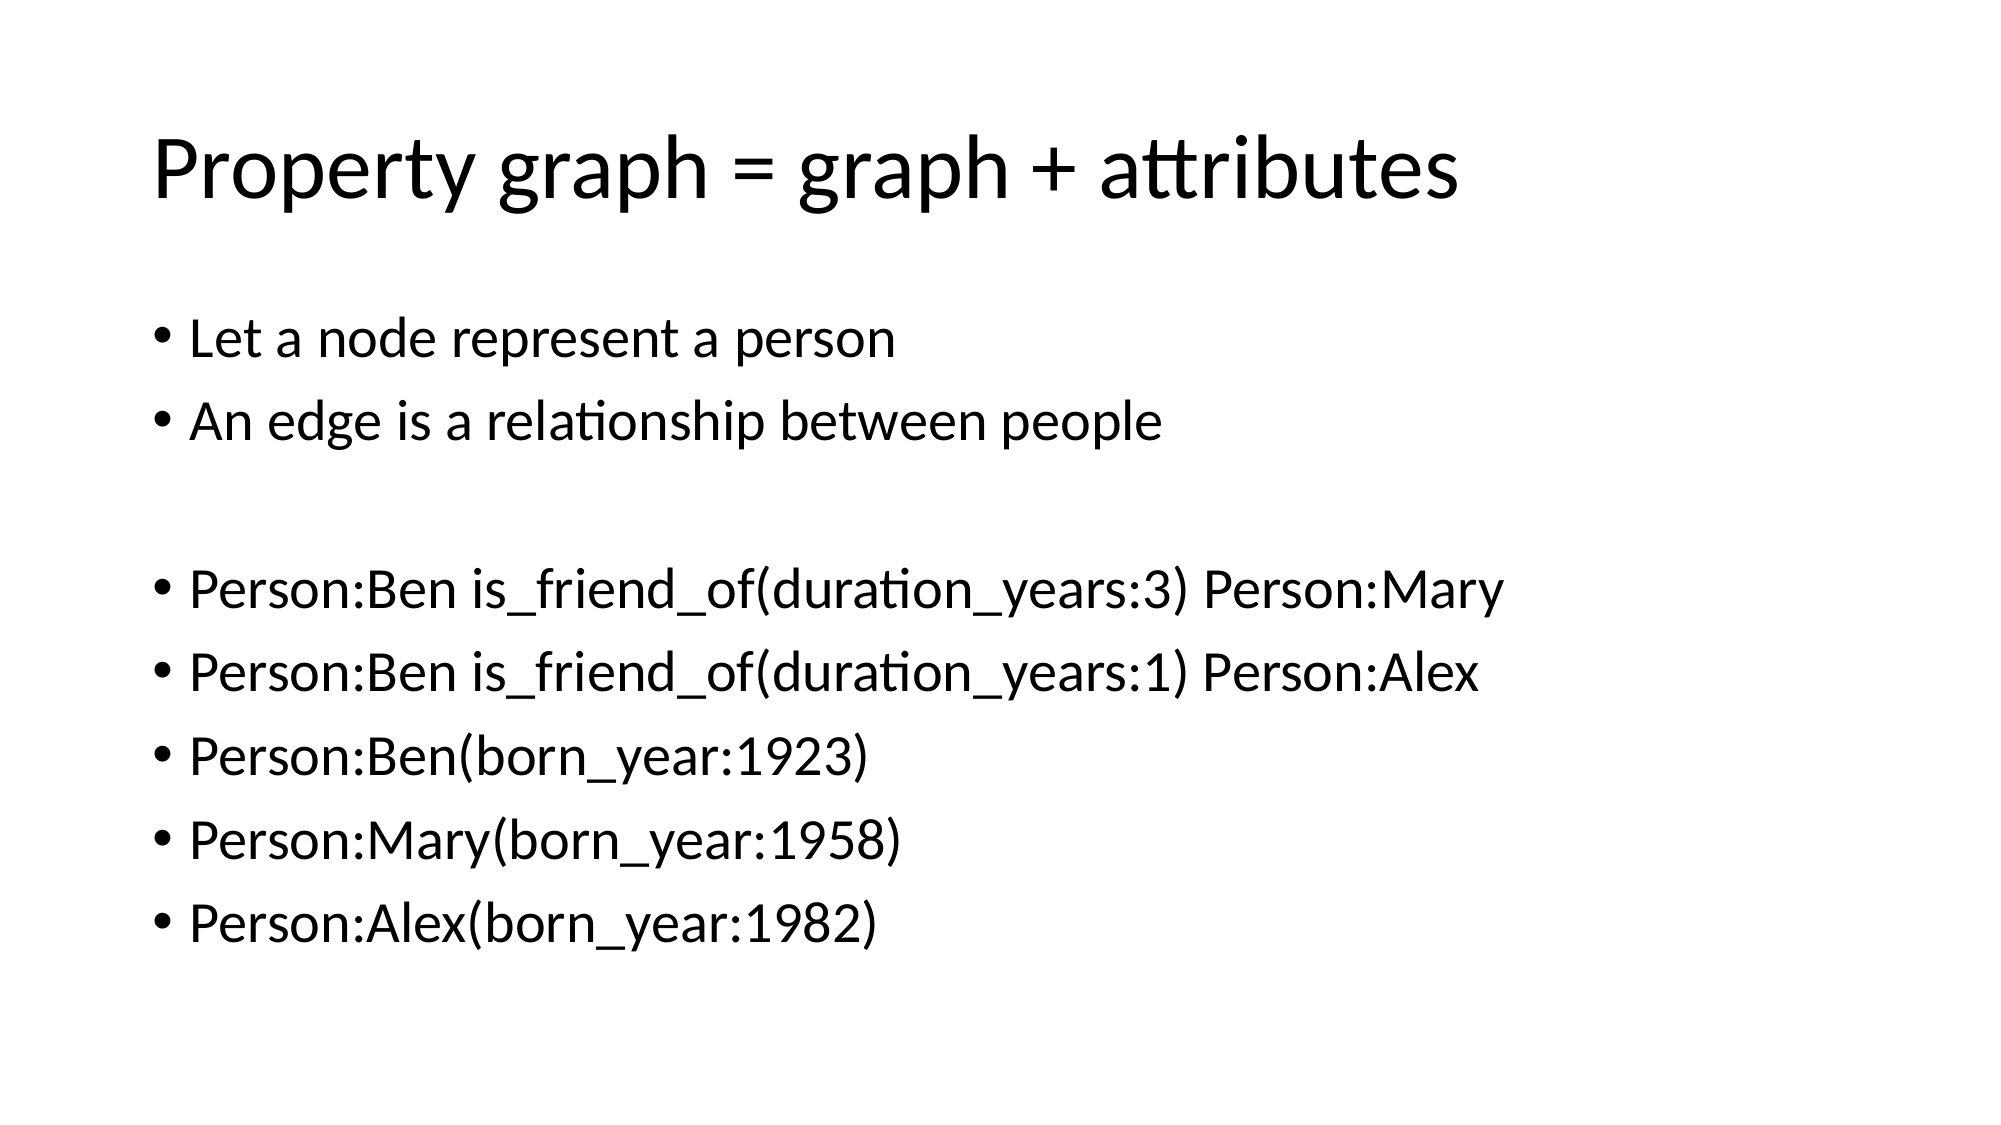

# Property graph = graph + attributes
Let a node represent a person
An edge is a relationship between people

Person:Ben is_friend_of(duration_years:3) Person:Mary
Person:Ben is_friend_of(duration_years:1) Person:Alex
Person:Ben(born_year:1923)
Person:Mary(born_year:1958)
Person:Alex(born_year:1982)